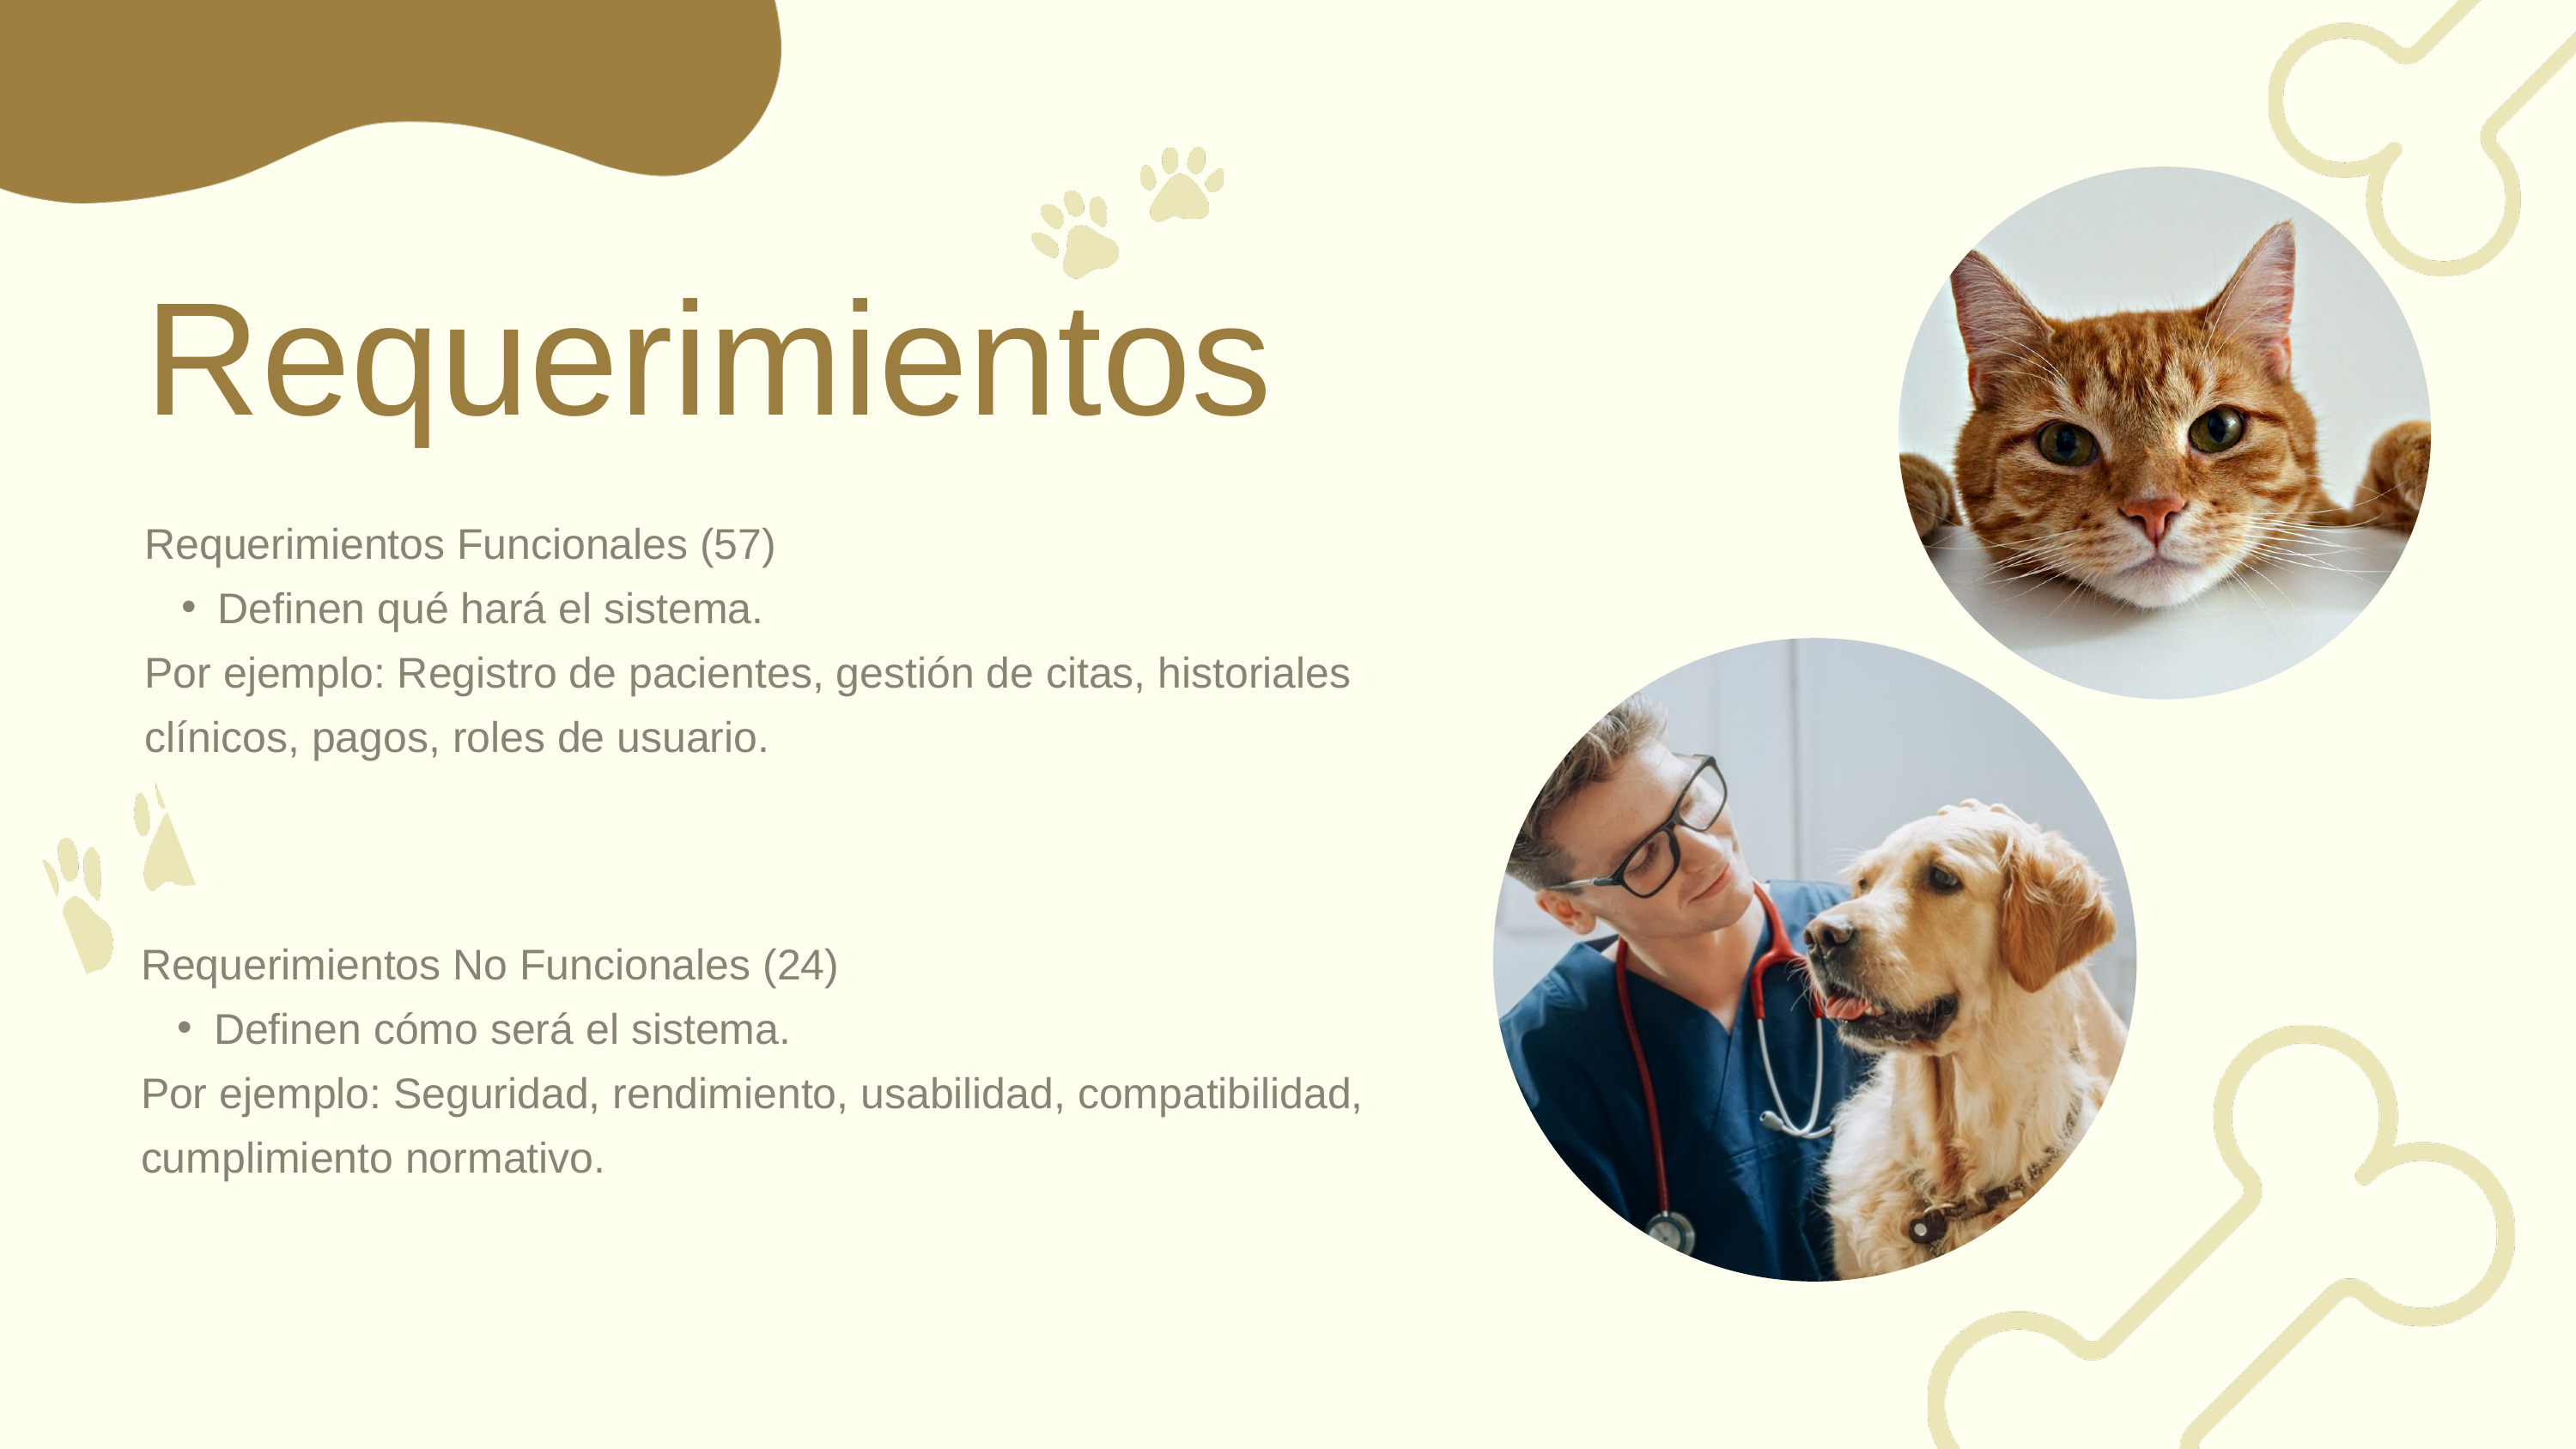

Requerimientos
Requerimientos Funcionales (57)
Definen qué hará el sistema.
Por ejemplo: Registro de pacientes, gestión de citas, historiales clínicos, pagos, roles de usuario.

Requerimientos No Funcionales (24)
Definen cómo será el sistema.
Por ejemplo: Seguridad, rendimiento, usabilidad, compatibilidad, cumplimiento normativo.